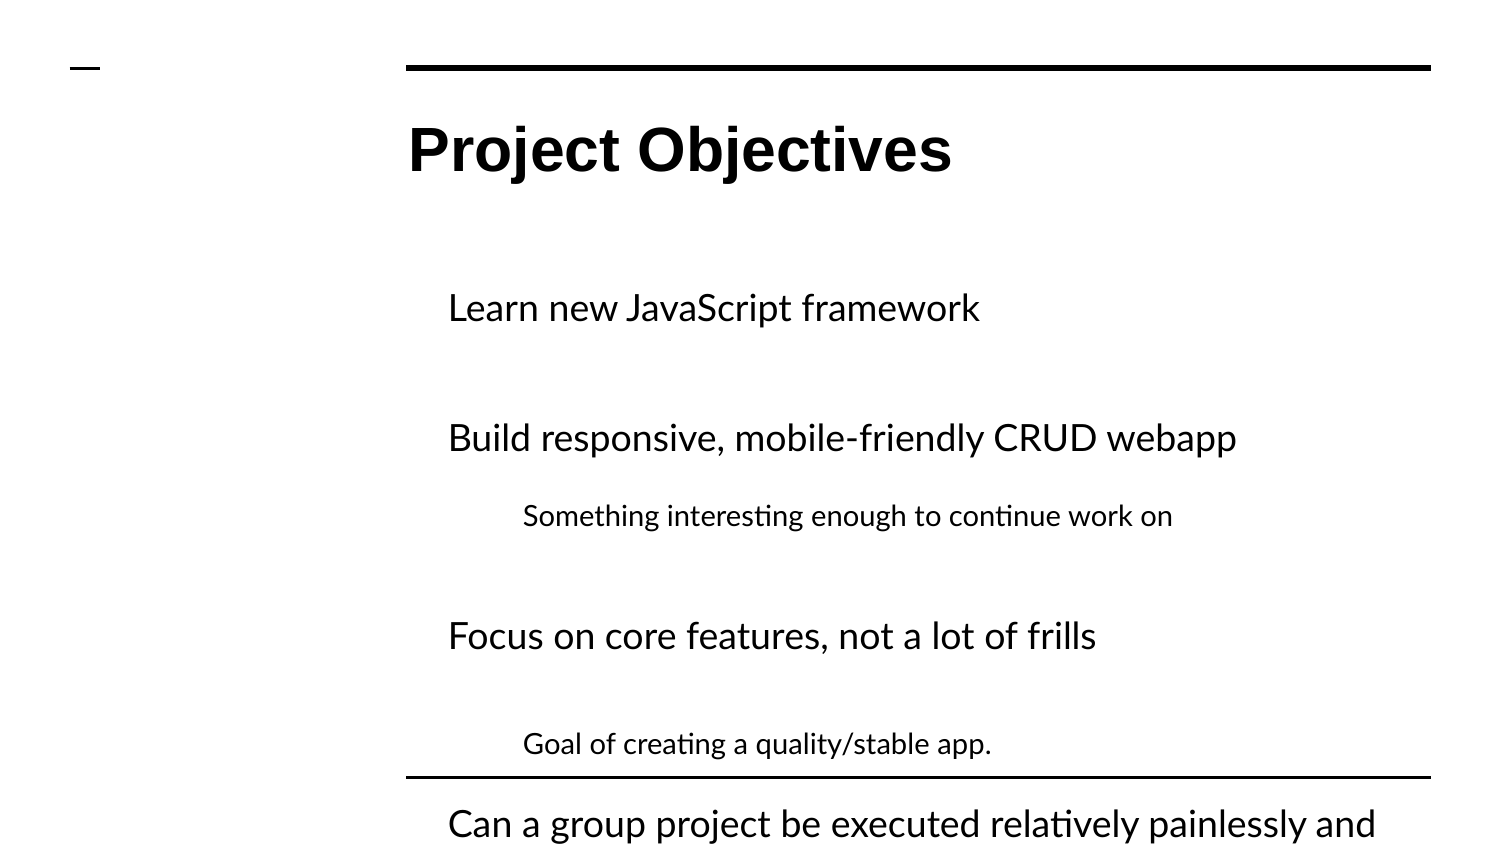

# Project Objectives
Learn new JavaScript framework
Build responsive, mobile-friendly CRUD webapp
Something interesting enough to continue work on
Focus on core features, not a lot of frills
Goal of creating a quality/stable app.
Can a group project be executed relatively painlessly and with mutual respect?